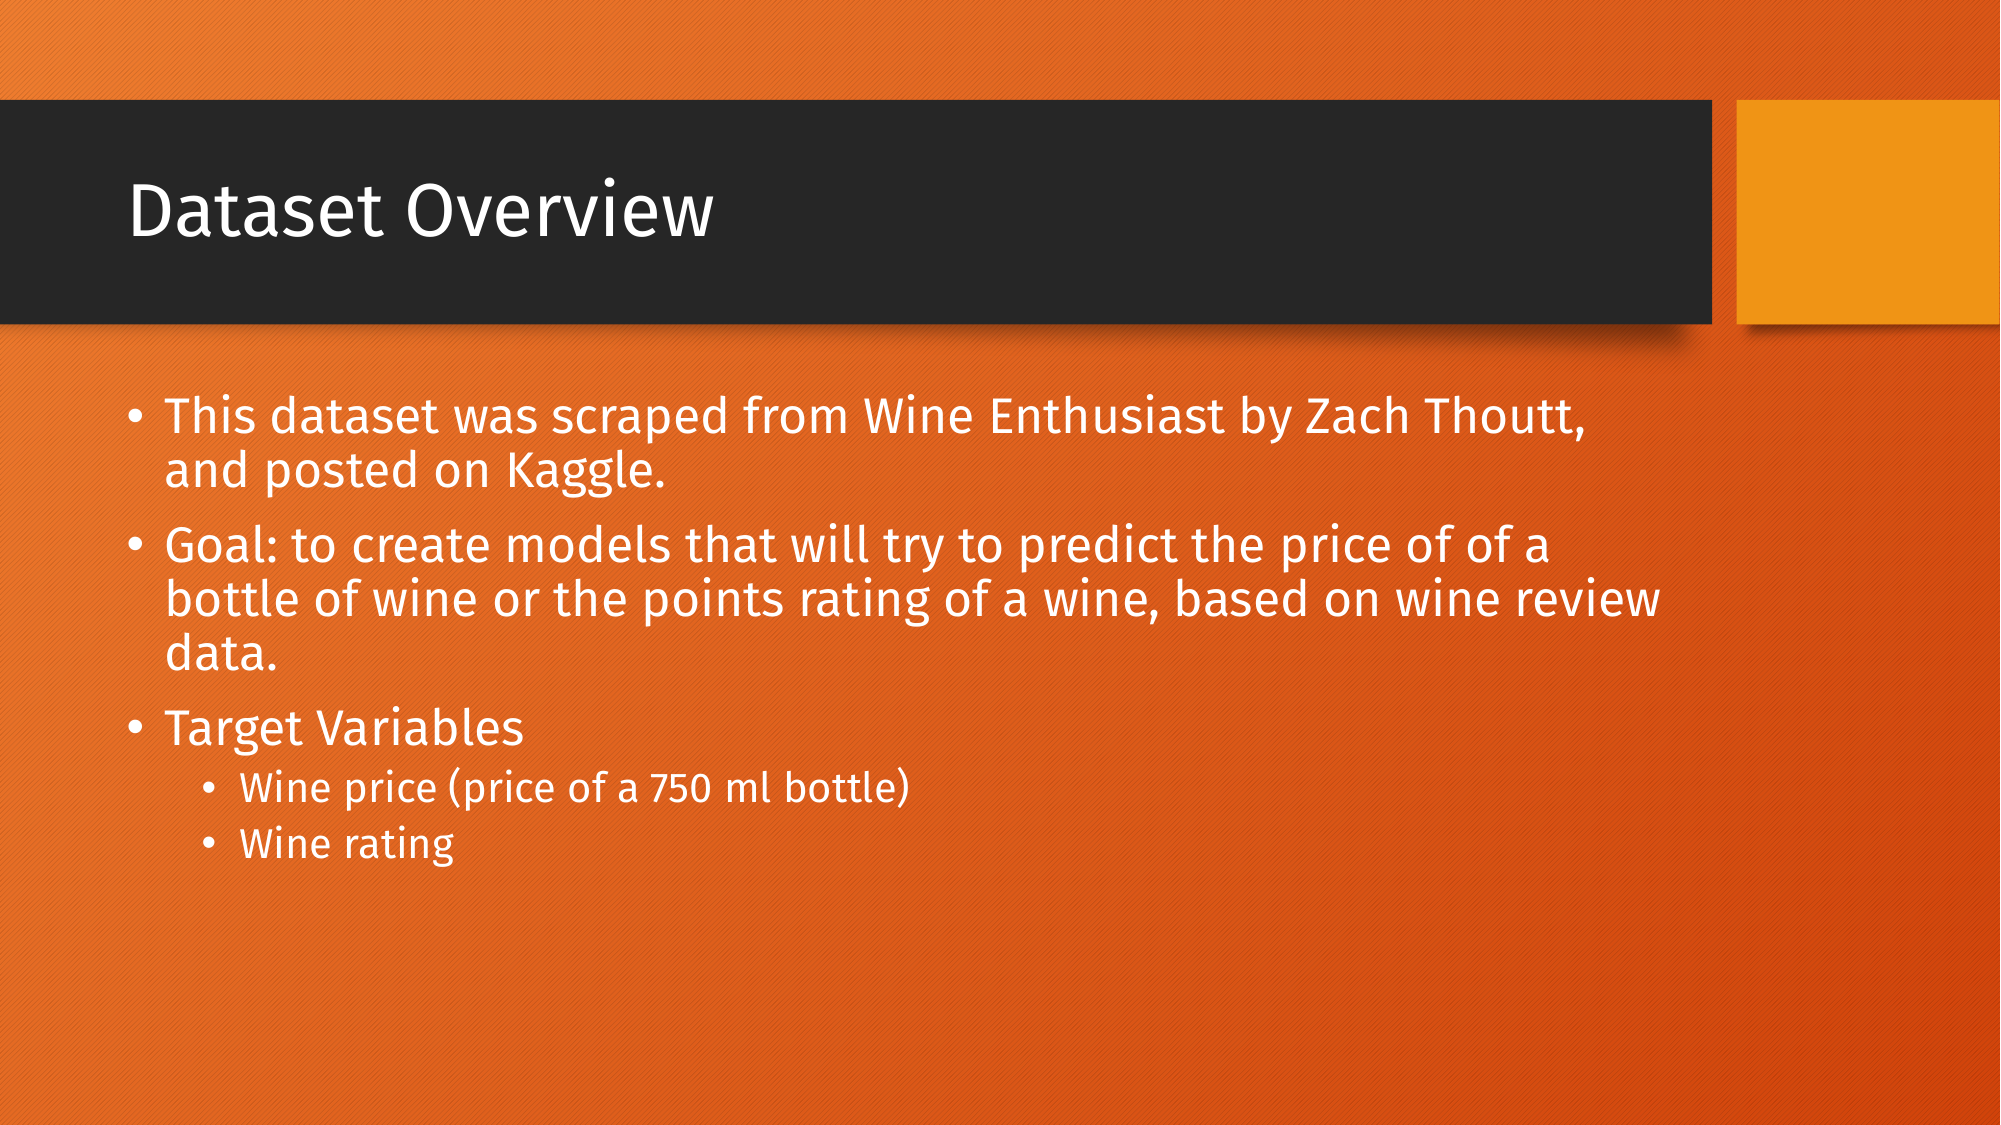

# Dataset Overview
This dataset was scraped from Wine Enthusiast by Zach Thoutt, and posted on Kaggle.
Goal: to create models that will try to predict the price of of a bottle of wine or the points rating of a wine, based on wine review data.
Target Variables
Wine price (price of a 750 ml bottle)
Wine rating